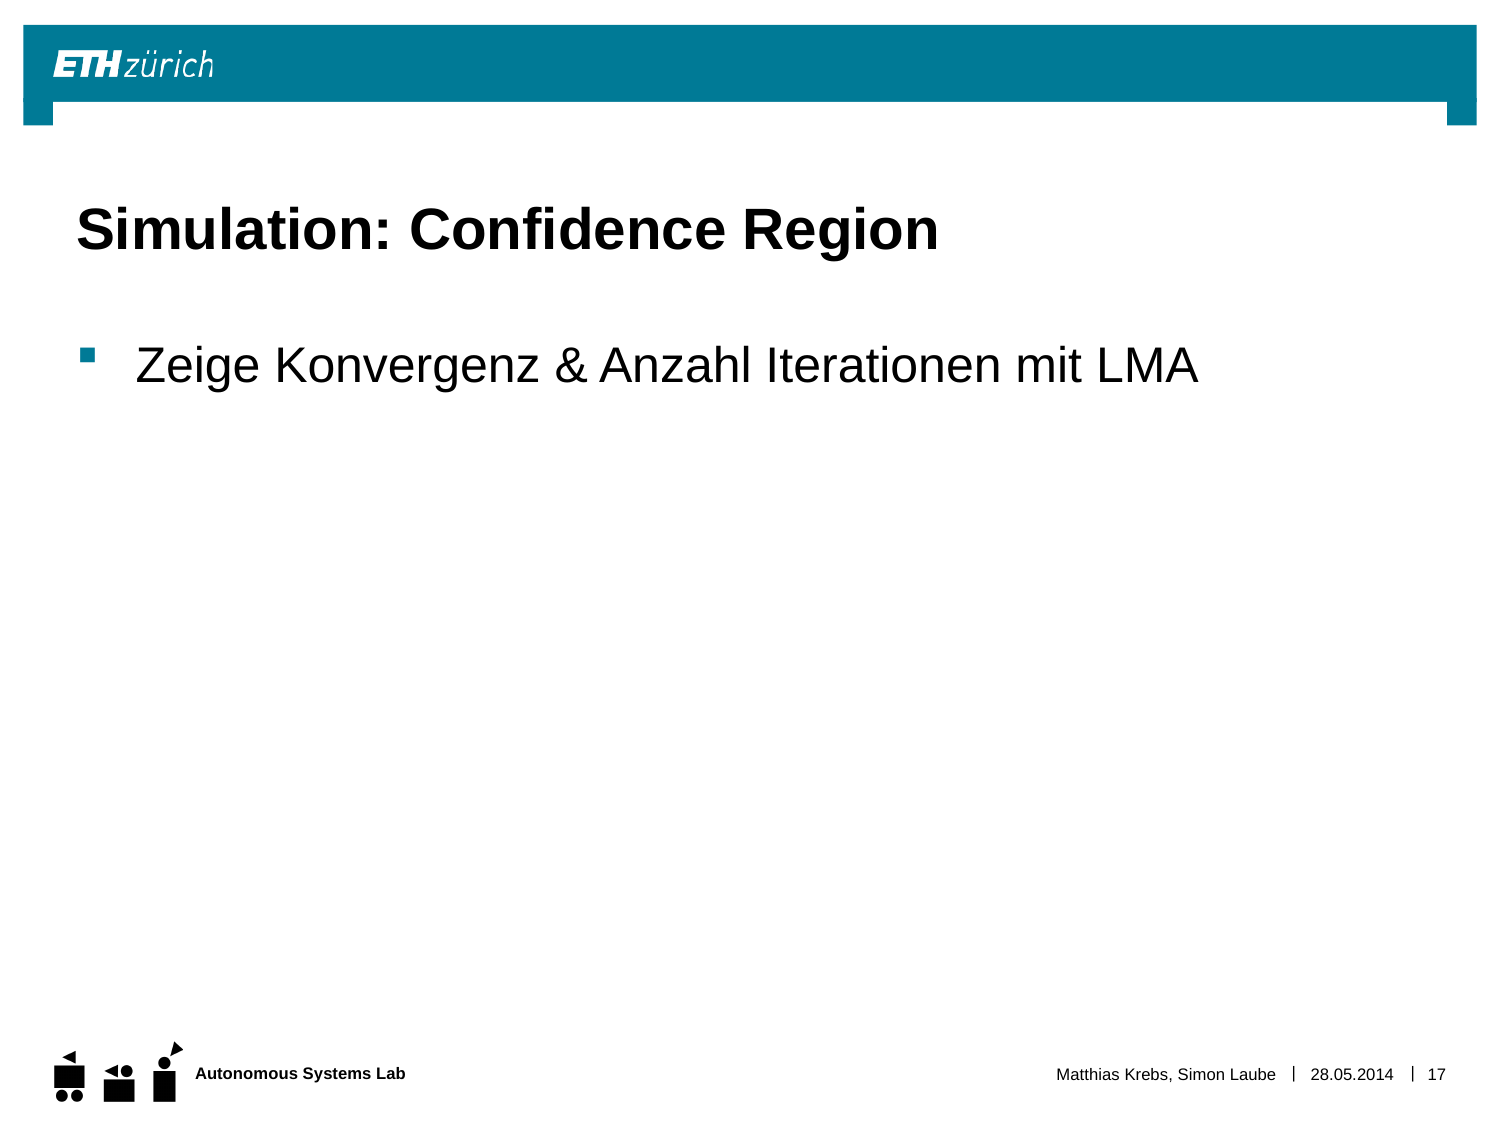

# Simulation: Confidence Region
Zeige Konvergenz & Anzahl Iterationen mit LMA
Matthias Krebs, Simon Laube
28.05.2014
17